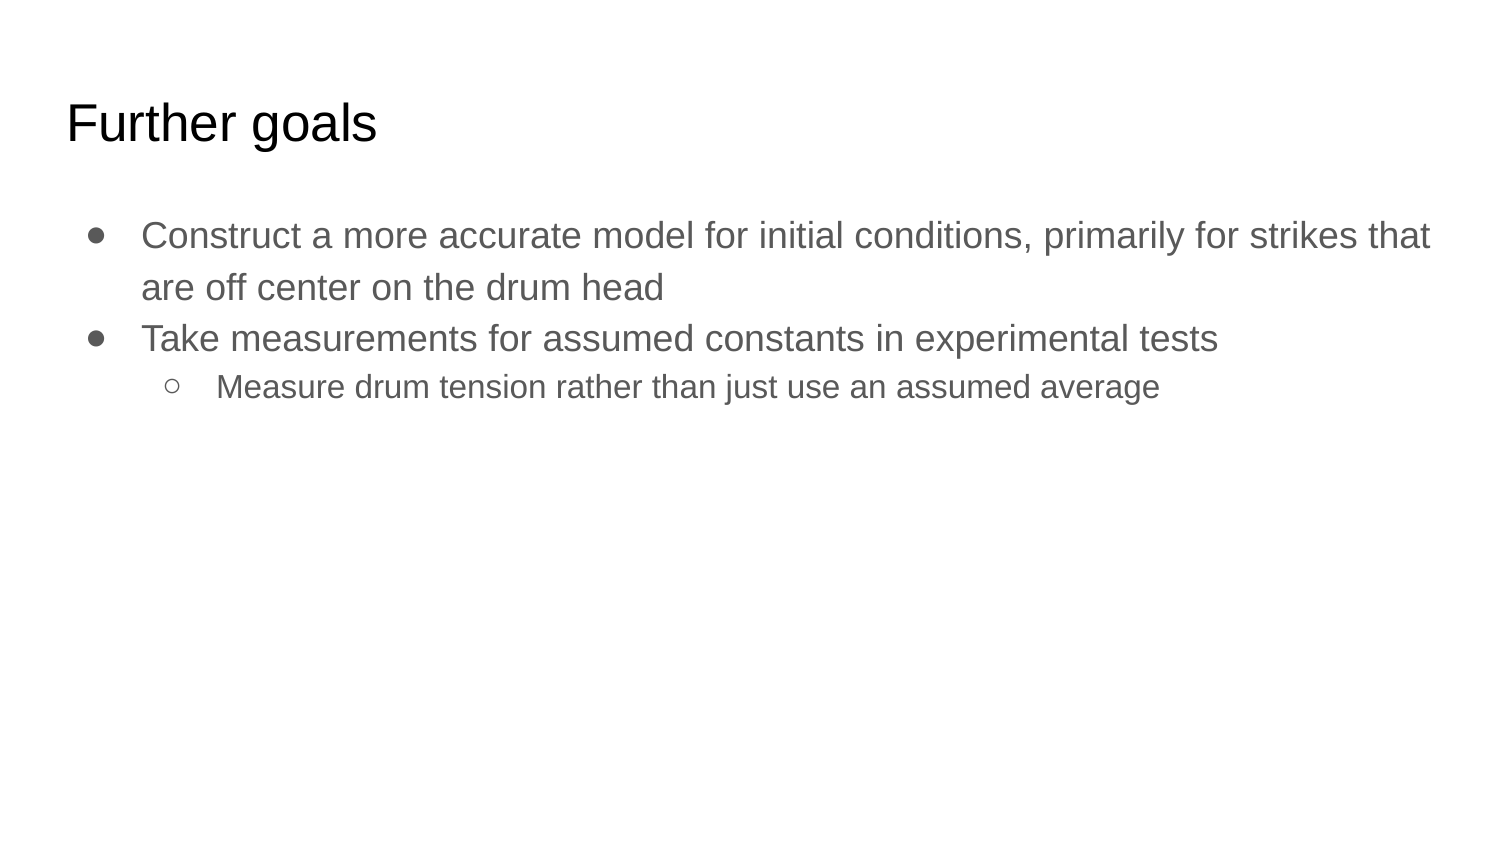

# Further goals
Construct a more accurate model for initial conditions, primarily for strikes that are off center on the drum head
Take measurements for assumed constants in experimental tests
Measure drum tension rather than just use an assumed average